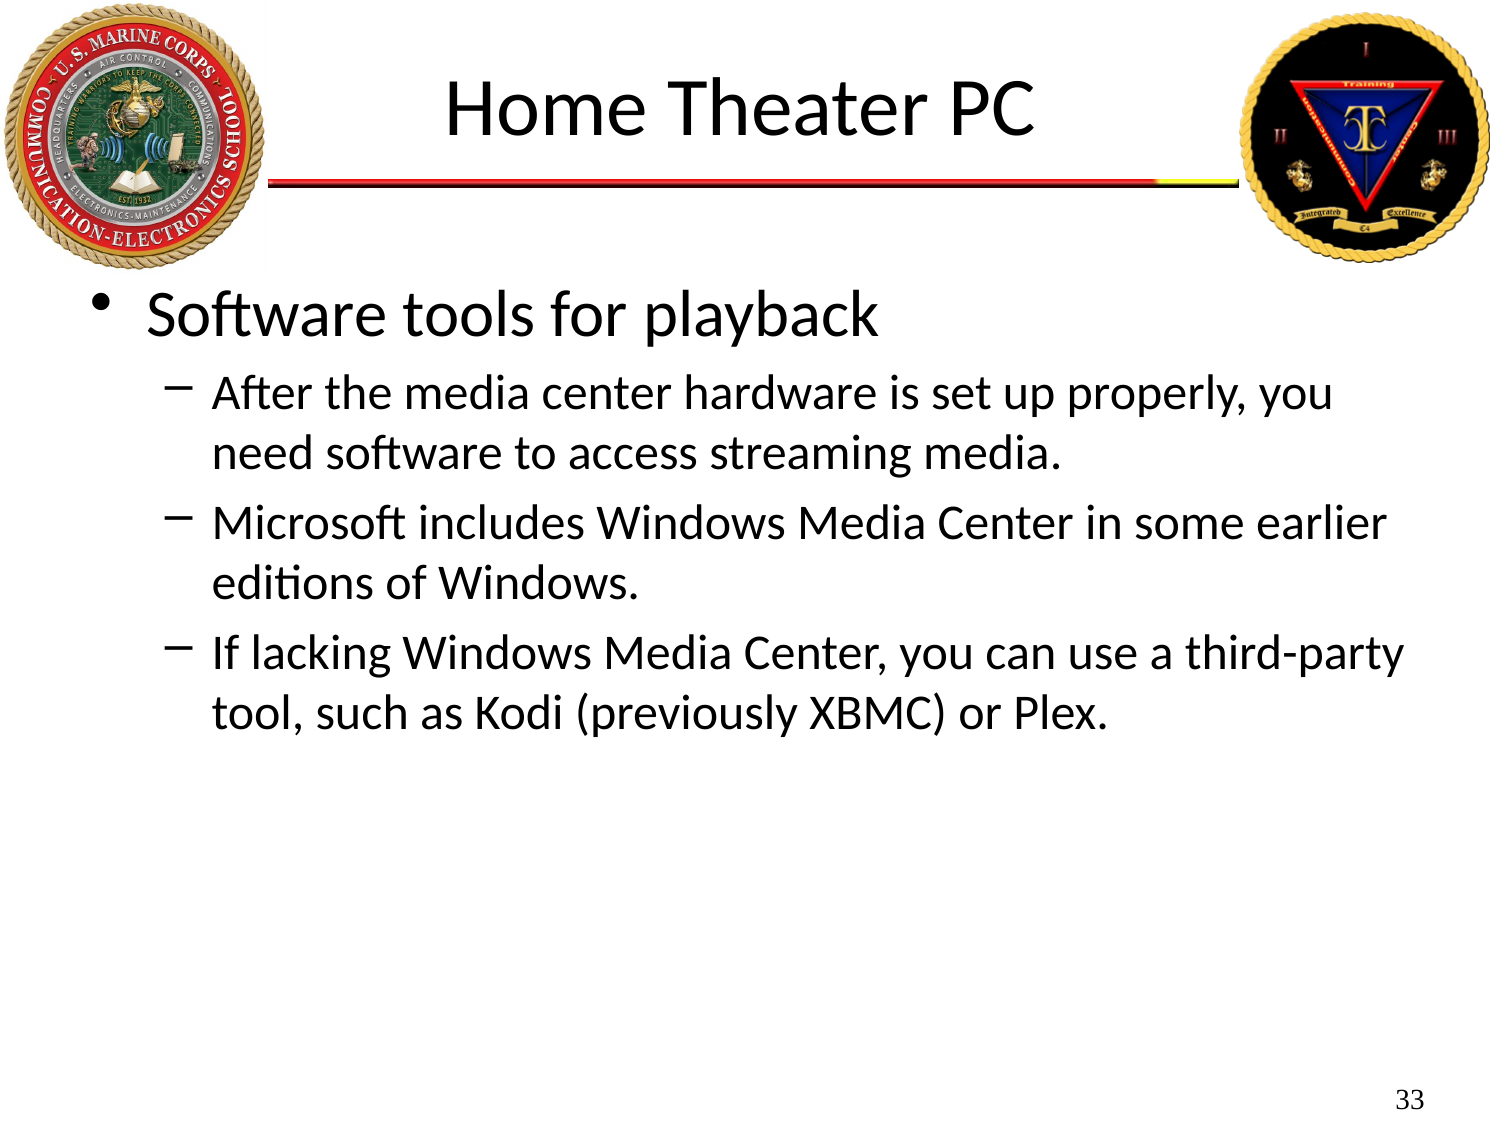

# Home Theater PC
Software tools for playback
After the media center hardware is set up properly, you need software to access streaming media.
Microsoft includes Windows Media Center in some earlier editions of Windows.
If lacking Windows Media Center, you can use a third-party tool, such as Kodi (previously XBMC) or Plex.